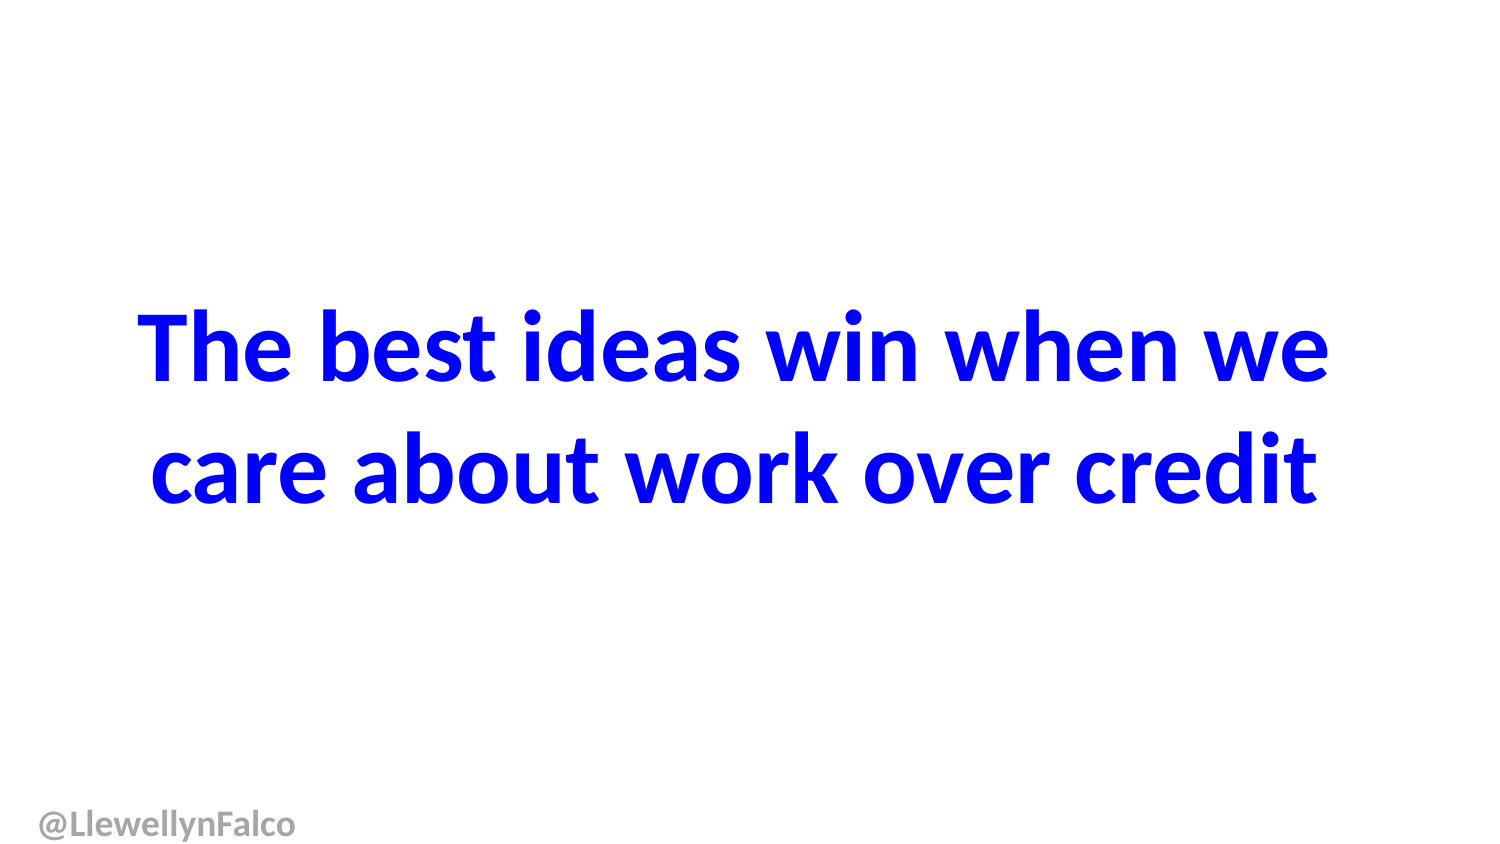

The best ideas win when we care about work over credit